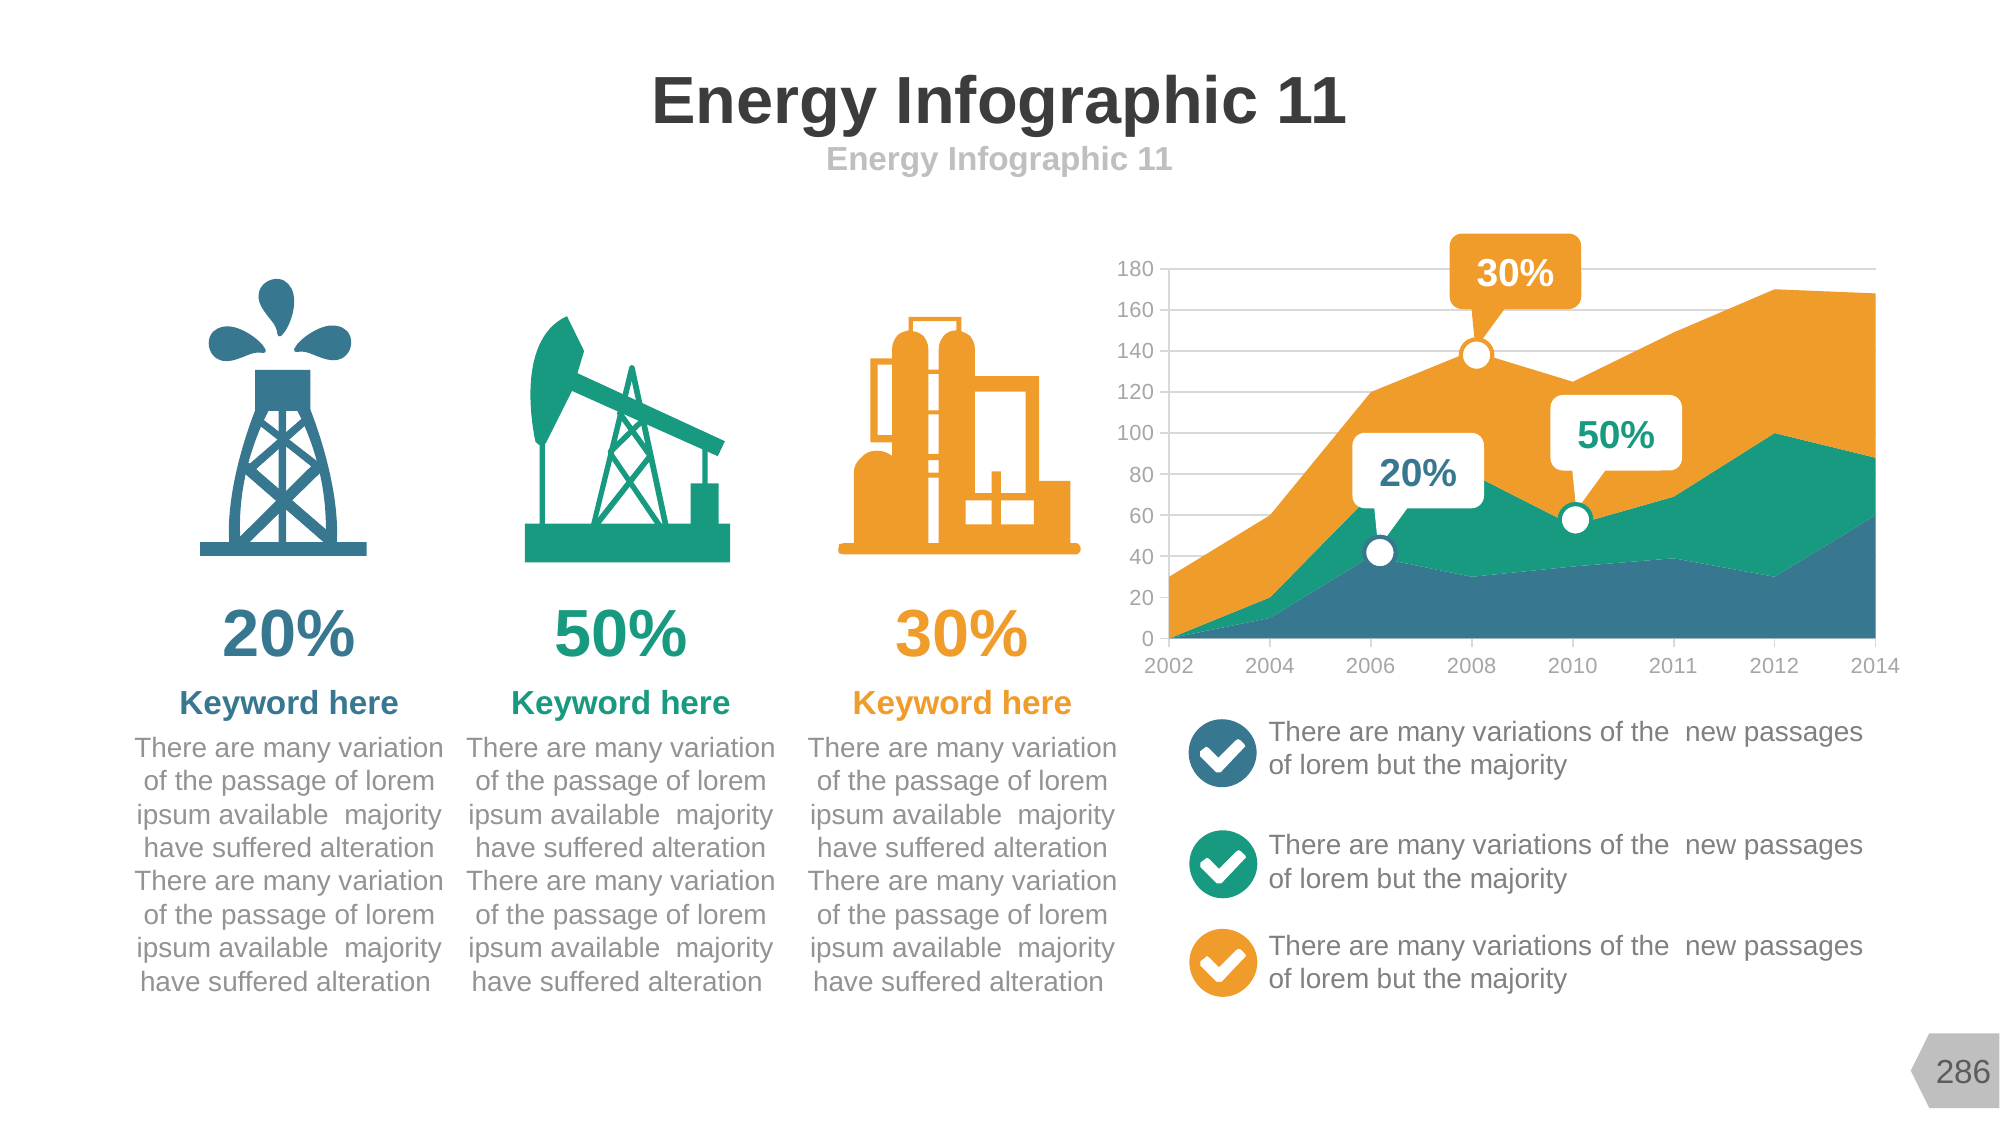

# Energy Infographic 11
Energy Infographic 11
30%

### Chart

| Category | Series 1 | Series 2 | Series 3 |
|---|---|---|---|
| 37261 | 0.0 | 0.0 | 30.0 |
| 37992 | 10.0 | 10.0 | 40.0 |
| 38724 | 40.0 | 30.0 | 50.0 |
| 39455 | 30.0 | 50.0 | 60.0 |
| 40187 | 35.0 | 20.0 | 70.0 |
| 40550 | 39.0 | 30.0 | 80.0 |
| 40916 | 30.0 | 70.0 | 70.0 |
| 41648 | 60.0 | 28.0 | 80.0 |

50%
20%

20%
50%
30%
Keyword here
Keyword here
Keyword here
There are many variations of the  new passages of lorem but the majority

There are many variation of the passage of lorem ipsum available  majority have suffered alteration There are many variation of the passage of lorem ipsum available  majority have suffered alteration
There are many variation of the passage of lorem ipsum available  majority have suffered alteration There are many variation of the passage of lorem ipsum available  majority have suffered alteration
There are many variation of the passage of lorem ipsum available  majority have suffered alteration There are many variation of the passage of lorem ipsum available  majority have suffered alteration
There are many variations of the  new passages of lorem but the majority

There are many variations of the  new passages of lorem but the majority